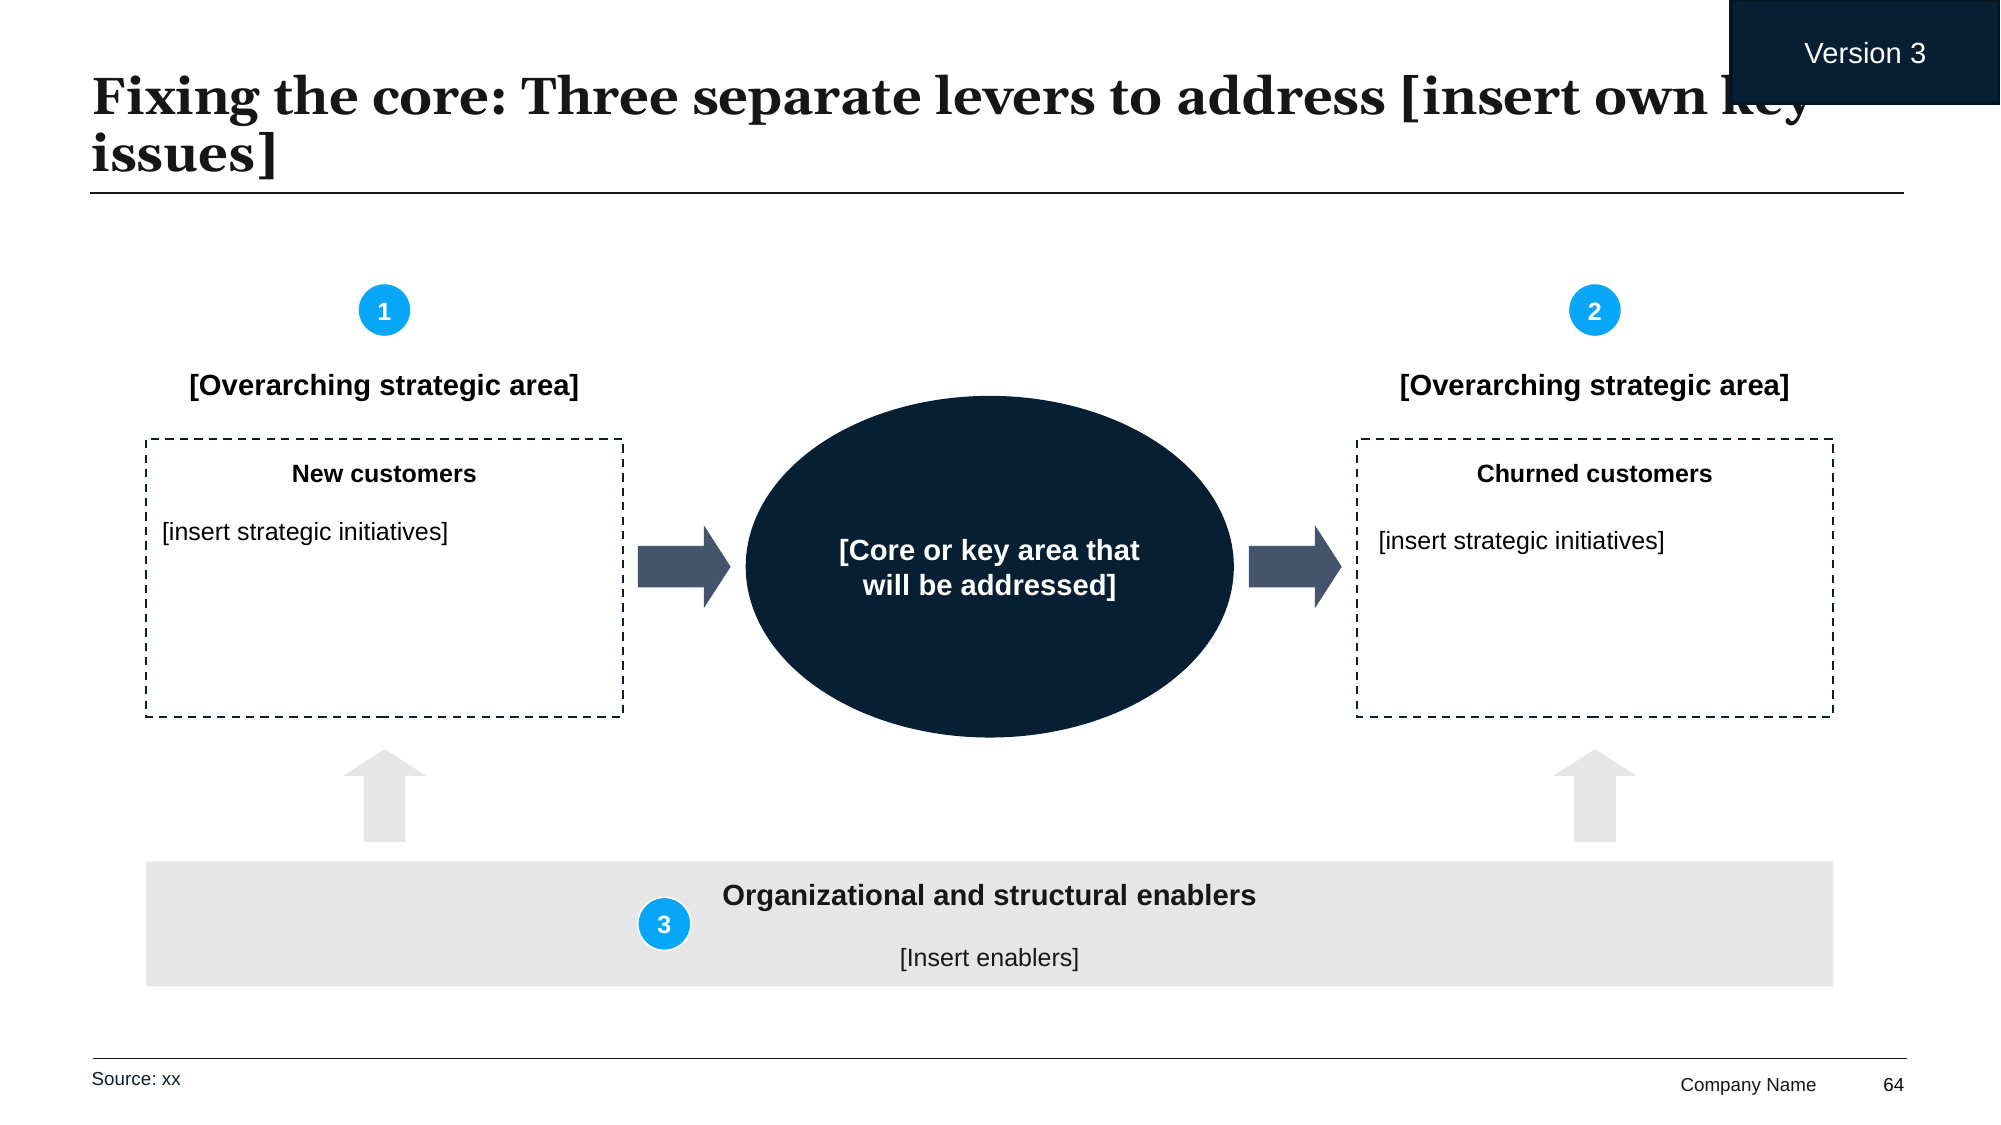

Version 3
# Fixing the core: Three separate levers to address [insert own key issues]
1
2
[Overarching strategic area]
[Overarching strategic area]
[Core or key area that will be addressed]

New customers
Churned customers
[insert strategic initiatives]
[insert strategic initiatives]

Organizational and structural enablers

[Insert enablers]
3
Source: xx
64